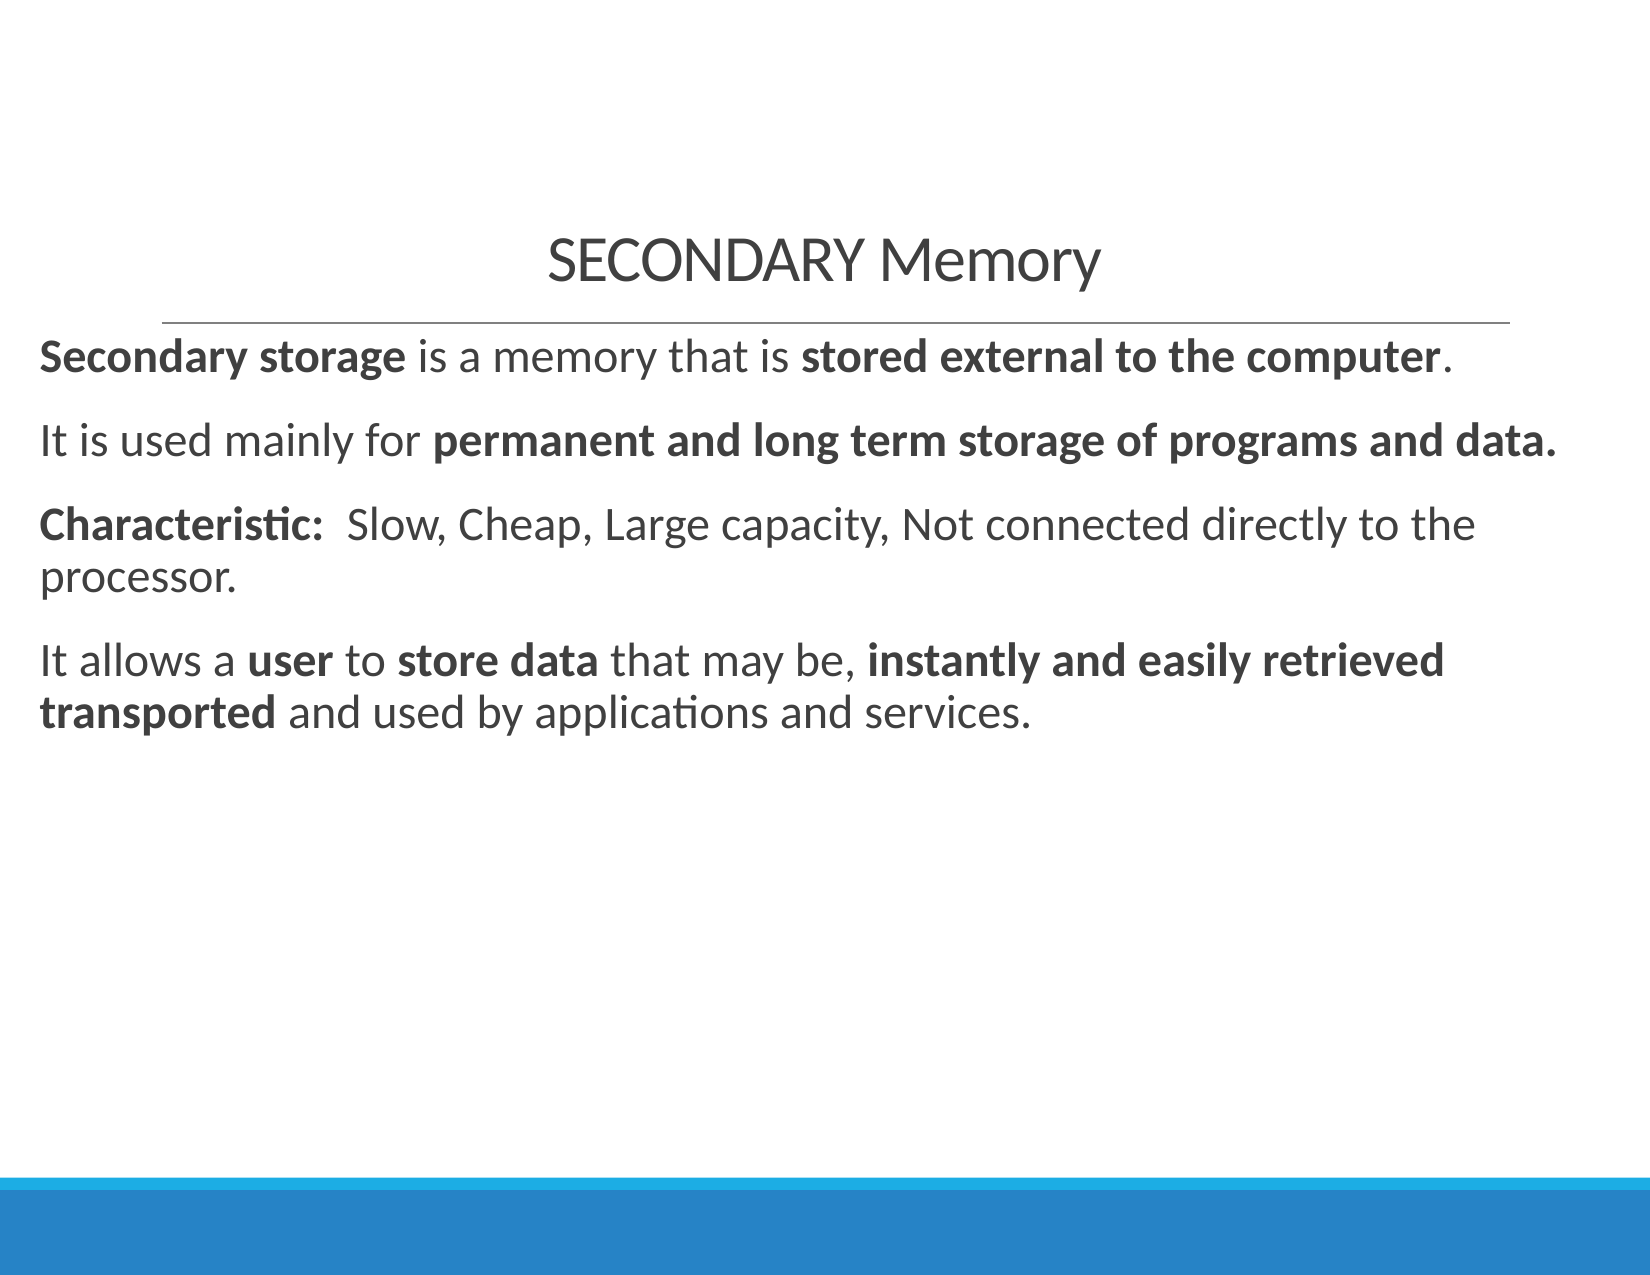

# SECONDARY Memory
Secondary storage is a memory that is stored external to the computer.
It is used mainly for permanent and long term storage of programs and data.
Characteristic:  Slow, Cheap, Large capacity, Not connected directly to the processor.
It allows a user to store data that may be, instantly and easily retrieved transported and used by applications and services.